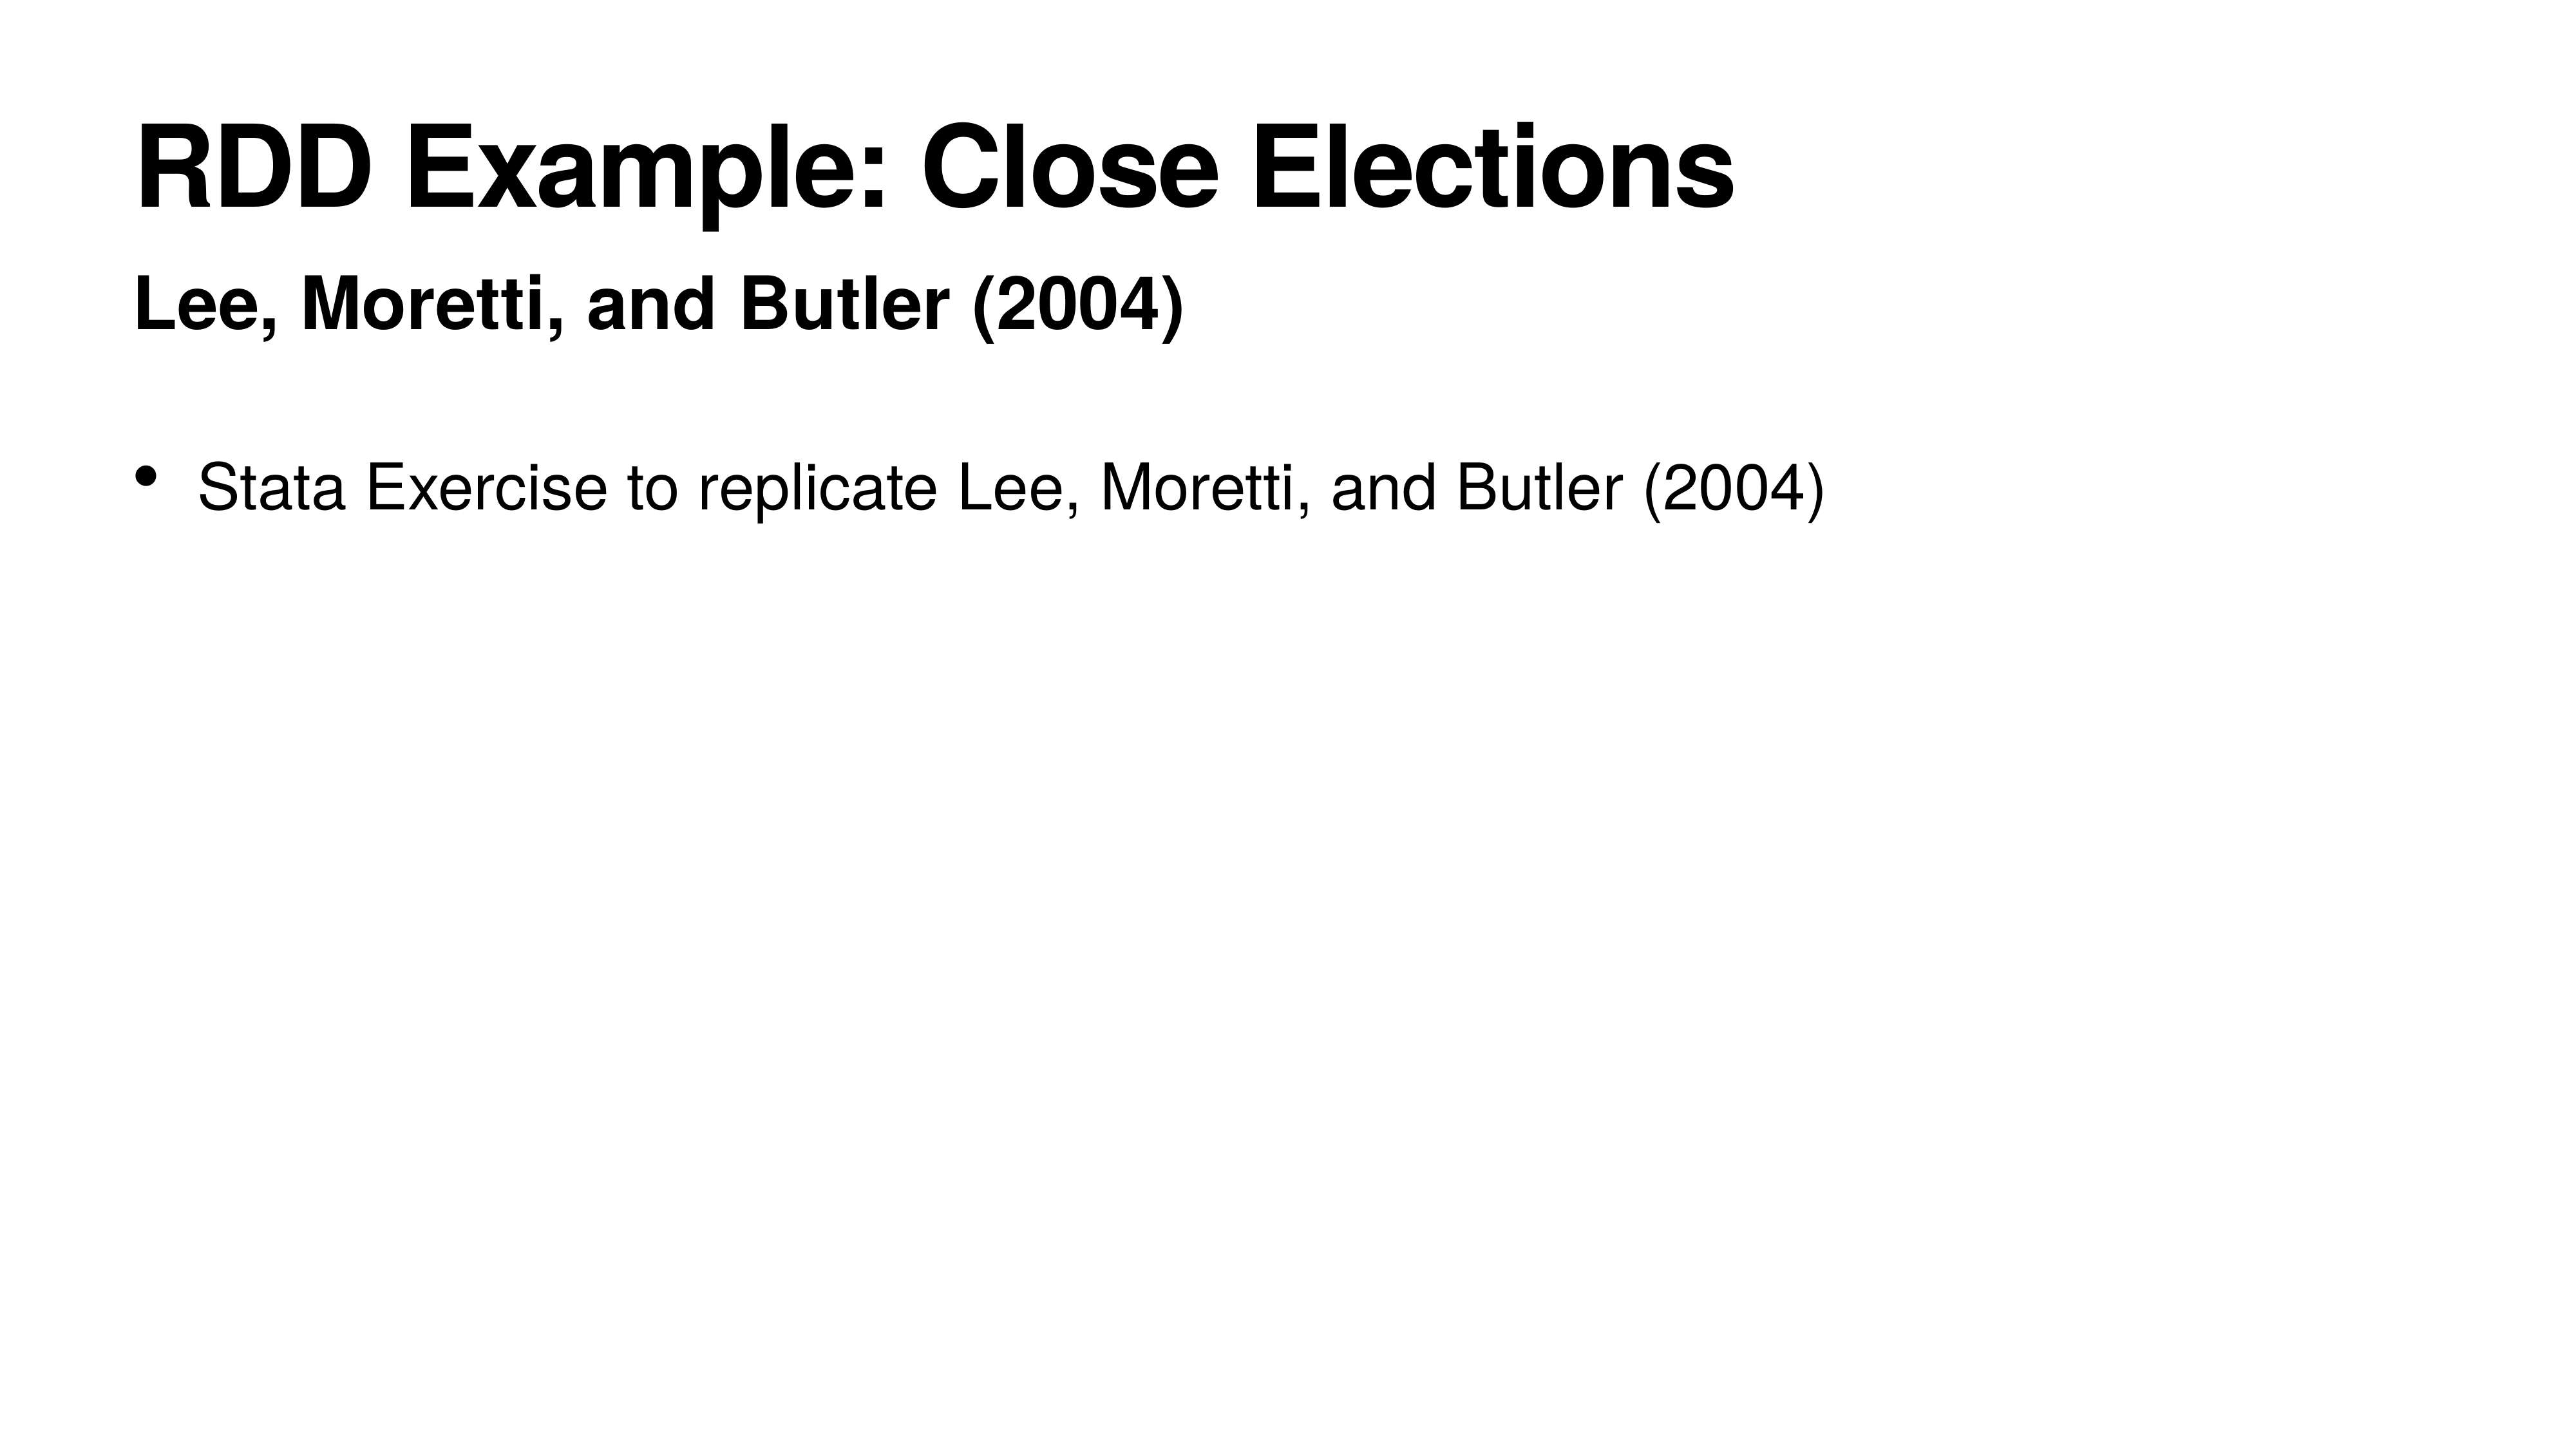

# RDD Example: Close Elections
Lee, Moretti, and Butler (2004)
Stata Exercise to replicate Lee, Moretti, and Butler (2004)